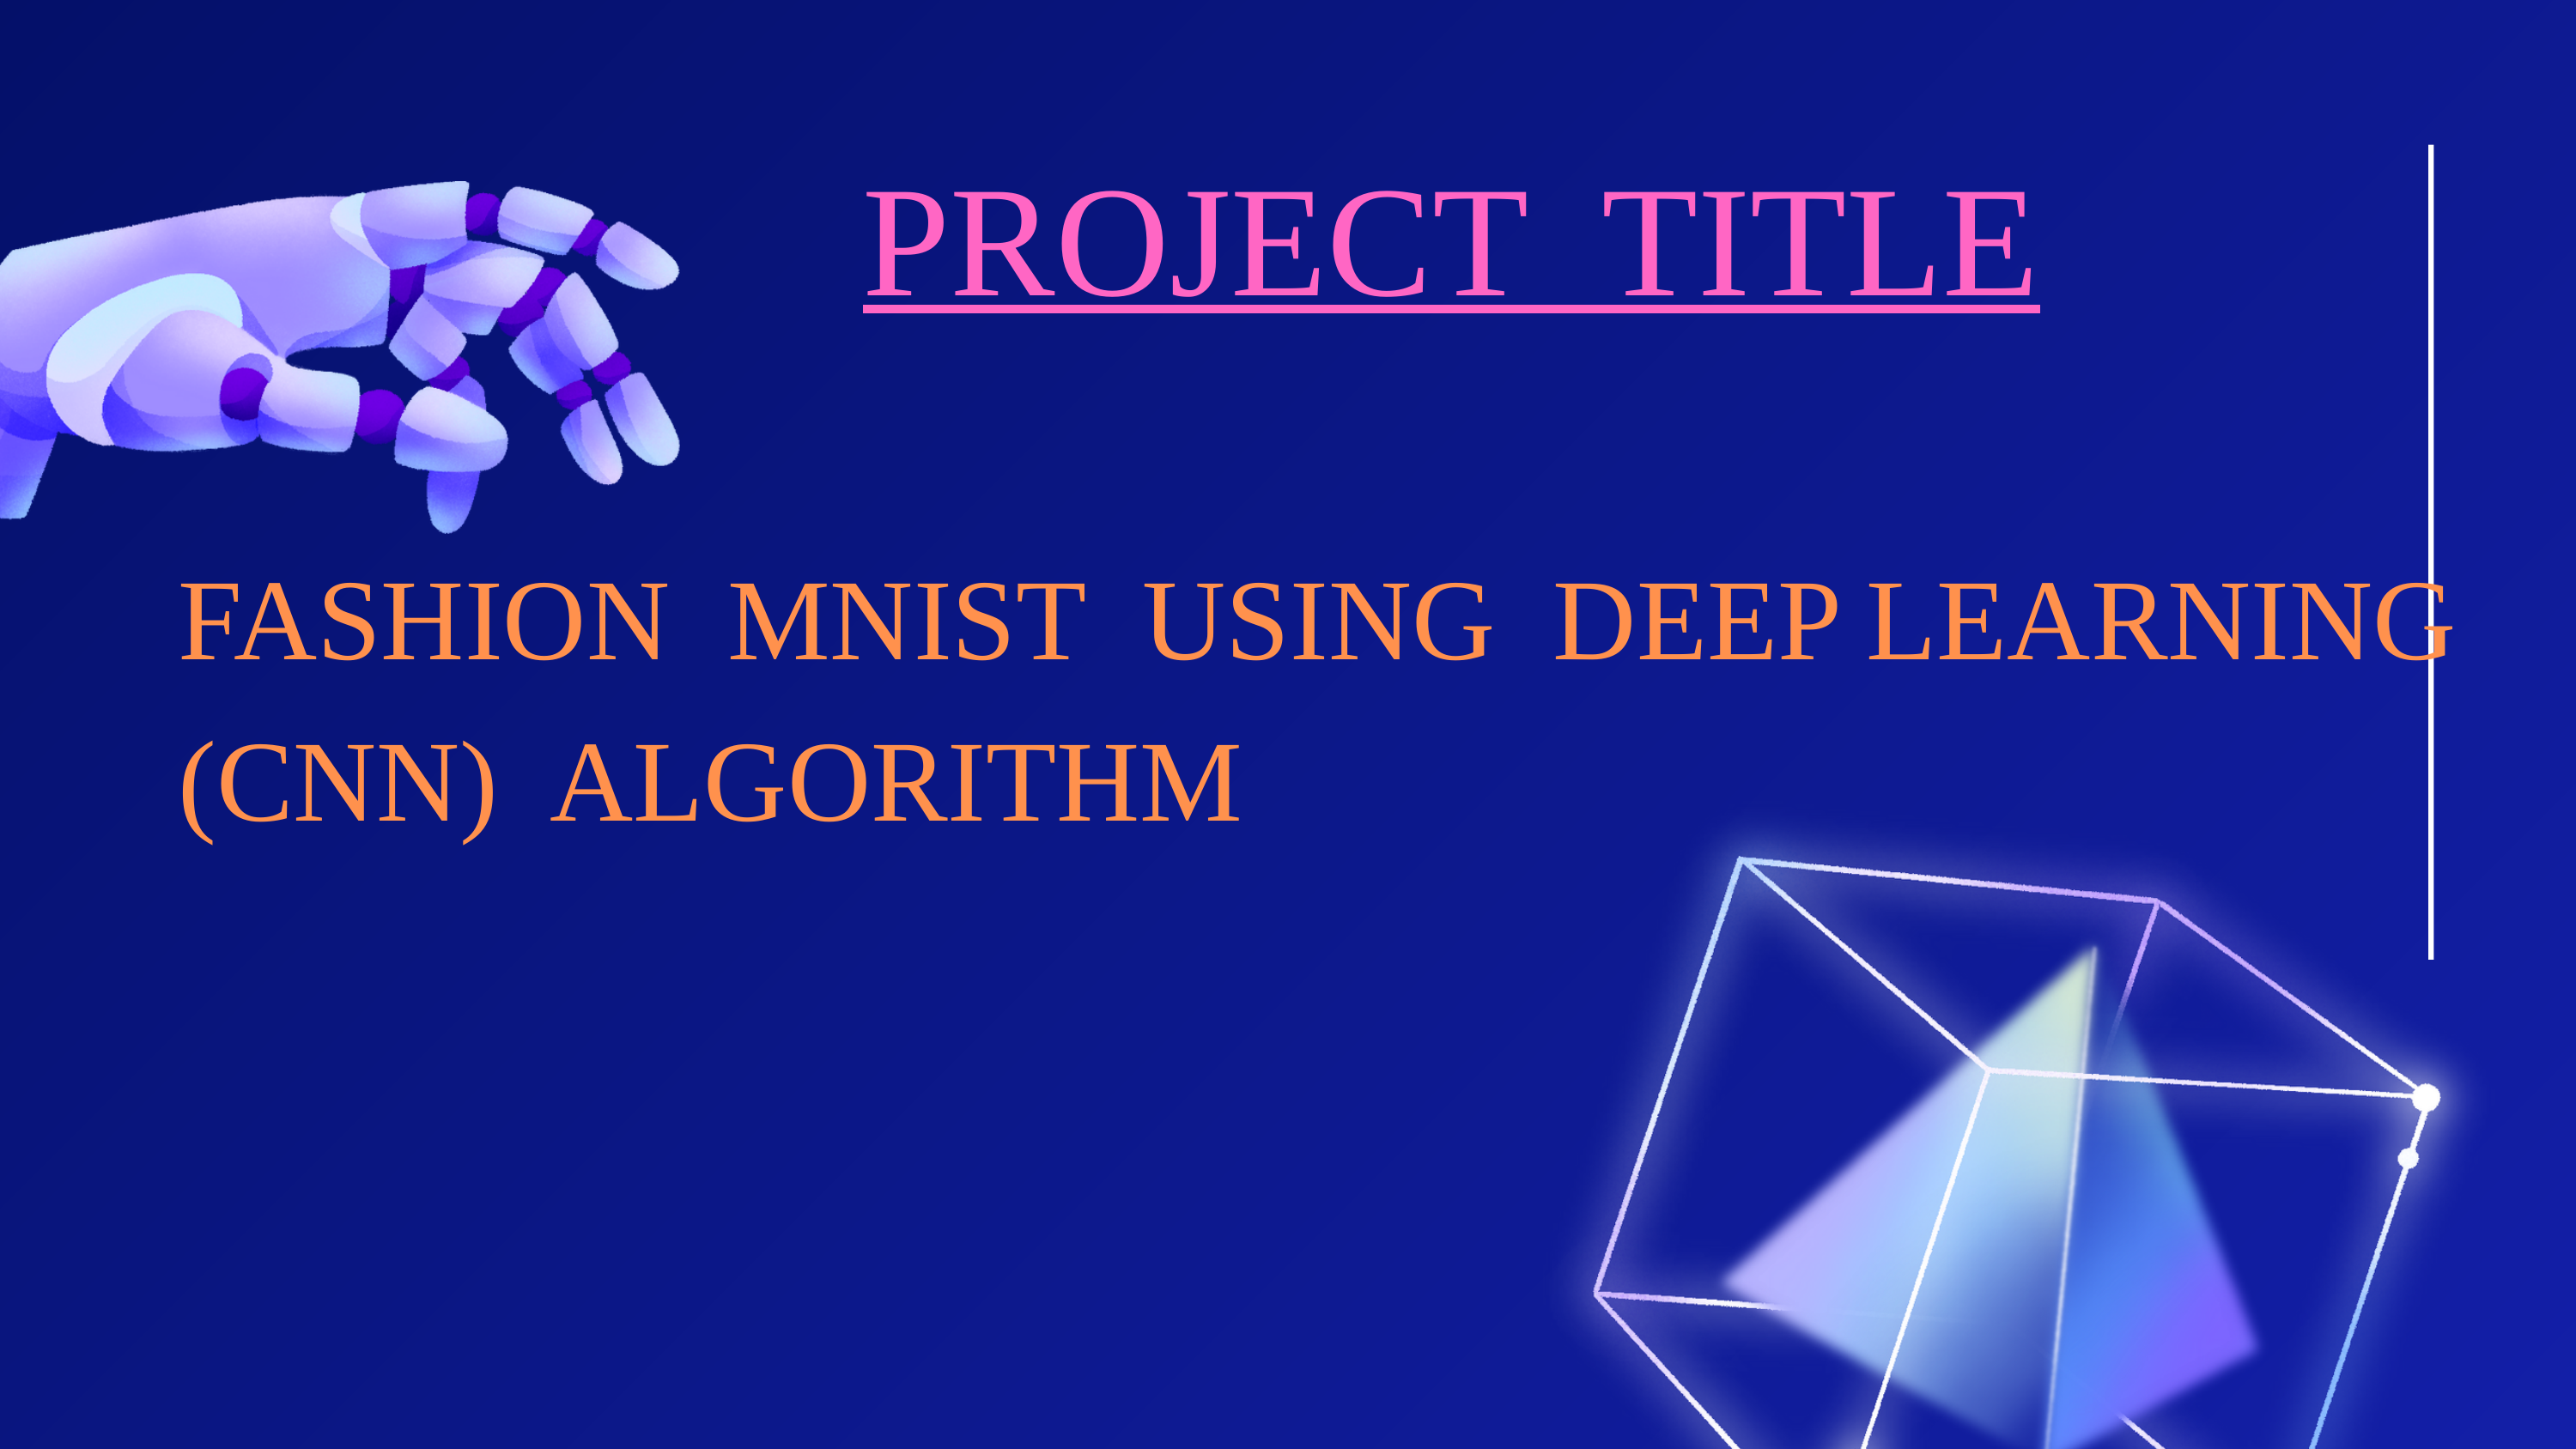

PROJECT  TITLE
FASHION  MNIST  USING  DEEP LEARNING  (CNN)  ALGORITHM